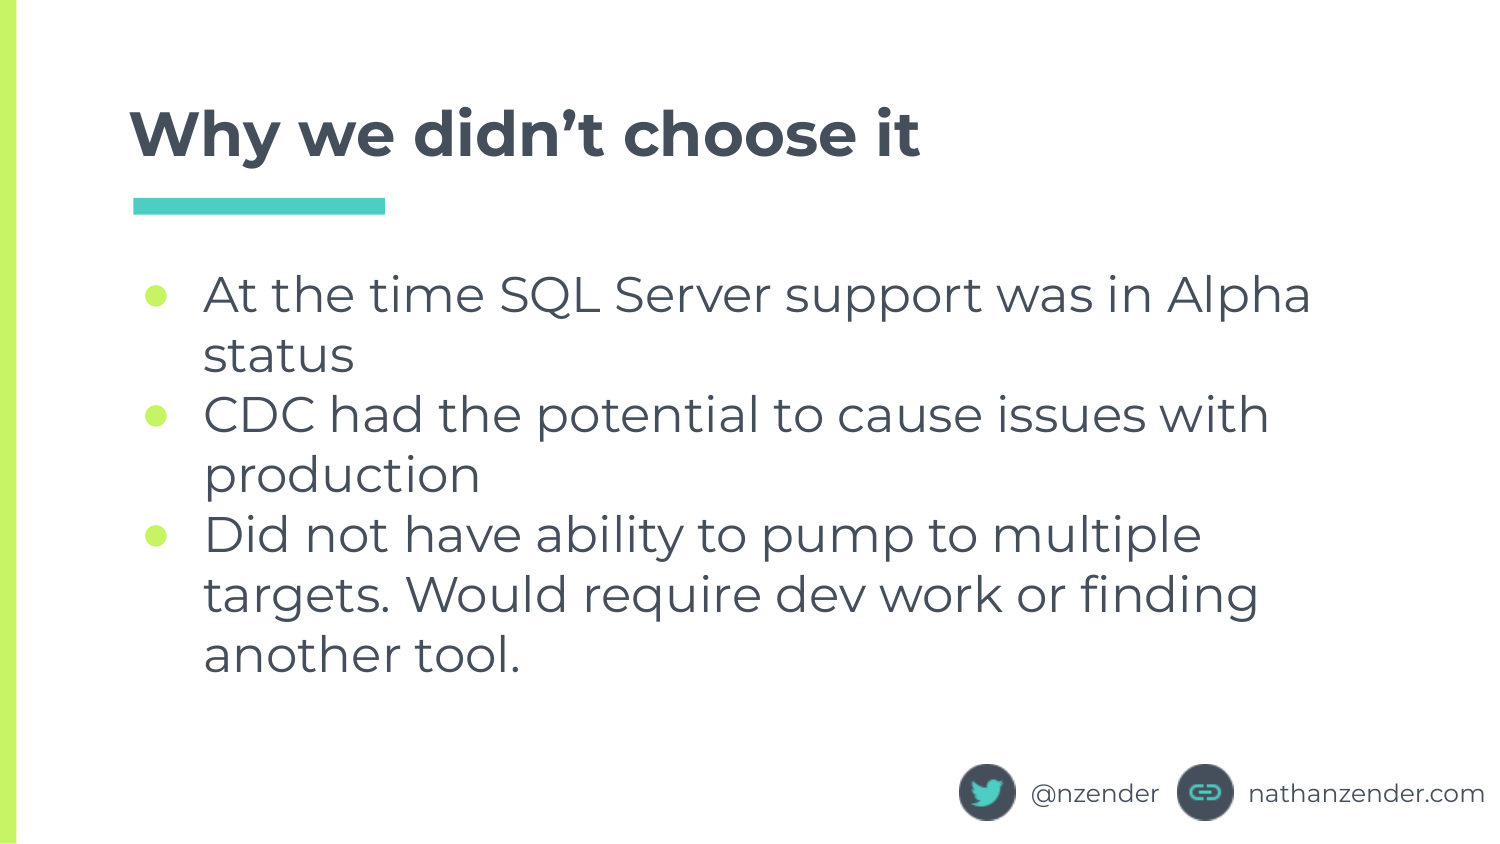

# Why we didn’t choose it
At the time SQL Server support was in Alpha status
CDC had the potential to cause issues with production
Did not have ability to pump to multiple targets. Would require dev work or finding another tool.